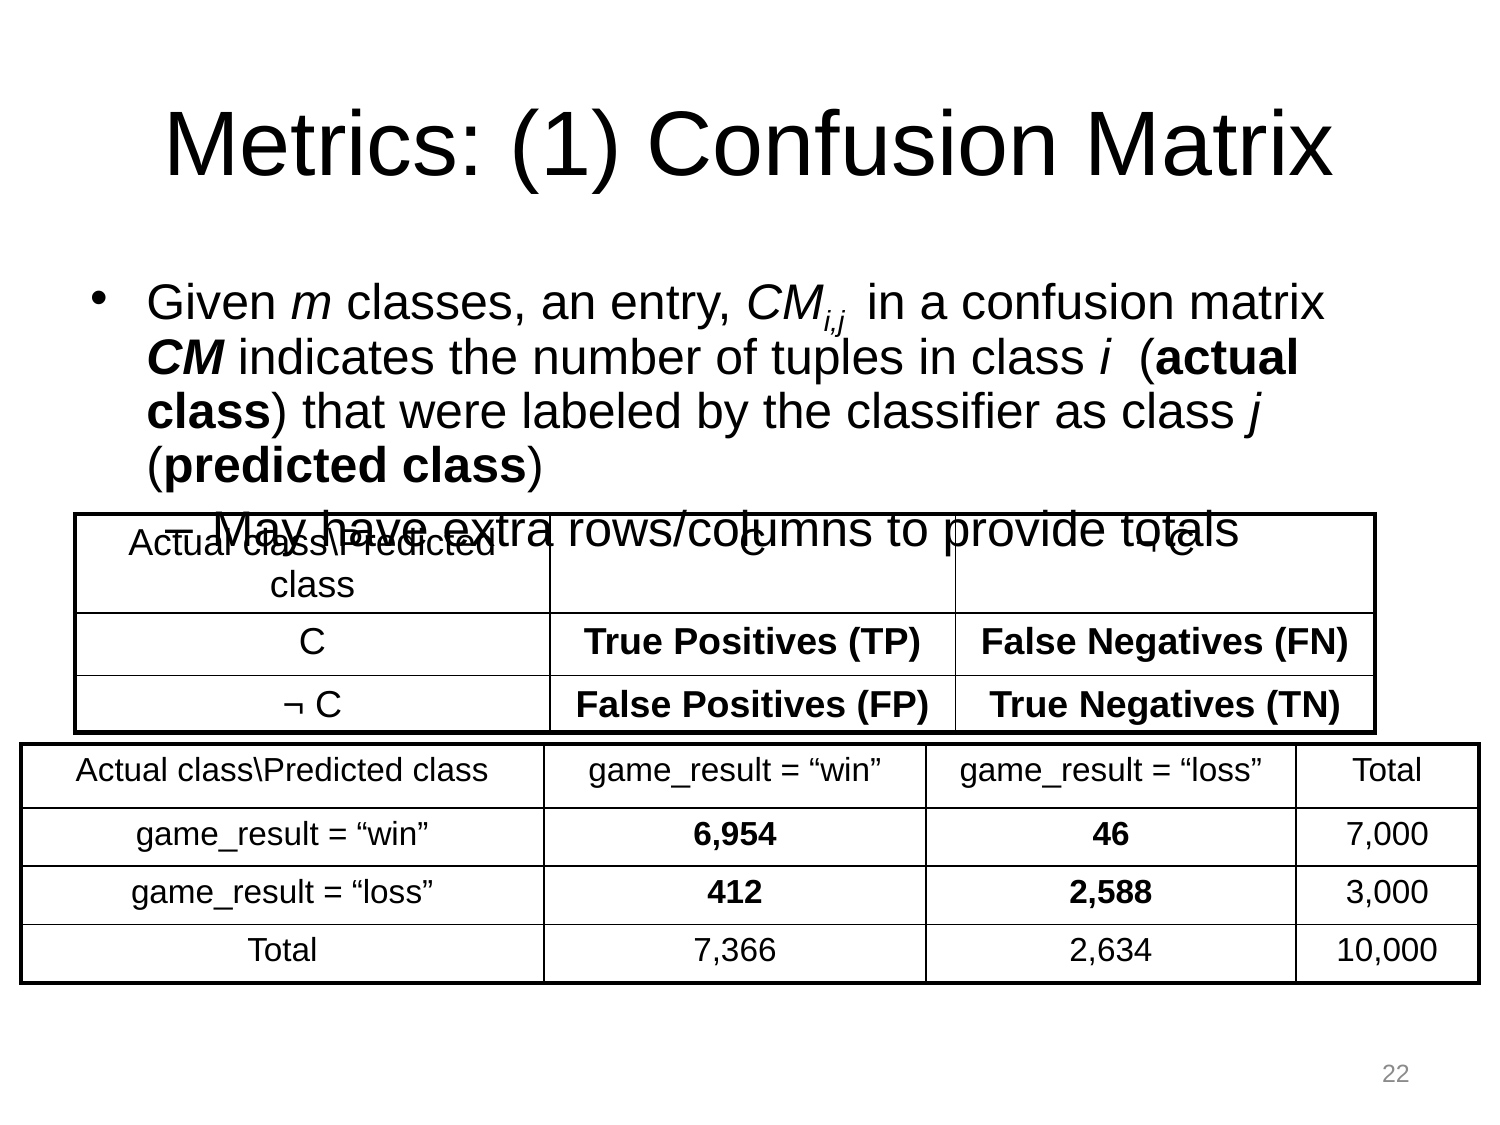

# Metrics: (1) Confusion Matrix
Given m classes, an entry, CMi,j  in a confusion matrix CM indicates the number of tuples in class i  (actual class) that were labeled by the classifier as class j (predicted class)
May have extra rows/columns to provide totals

| Actual class\Predicted class | C | ¬ C |
| --- | --- | --- |
| C | True Positives (TP) | False Negatives (FN) |
| ¬ C | False Positives (FP) | True Negatives (TN) |
| Actual class\Predicted class | game\_result = “win” | game\_result = “loss” | Total |
| --- | --- | --- | --- |
| game\_result = “win” | 6,954 | 46 | 7,000 |
| game\_result = “loss” | 412 | 2,588 | 3,000 |
| Total | 7,366 | 2,634 | 10,000 |
22